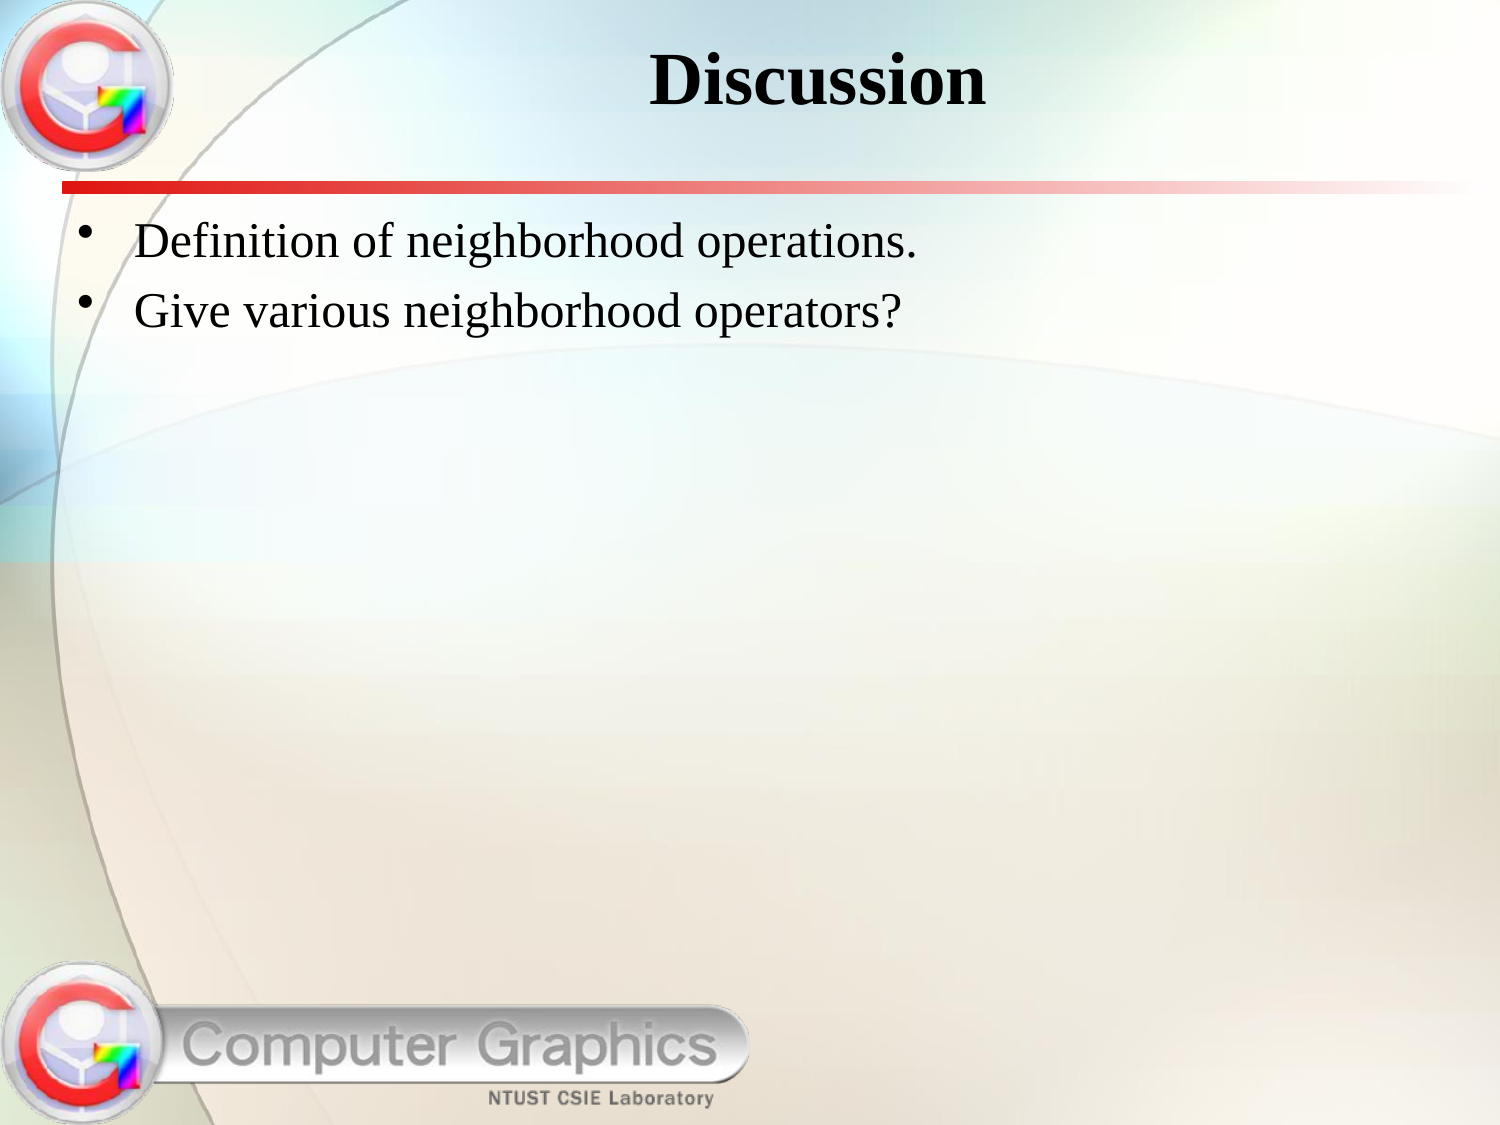

# Discussion
Definition of neighborhood operations.
Give various neighborhood operators?